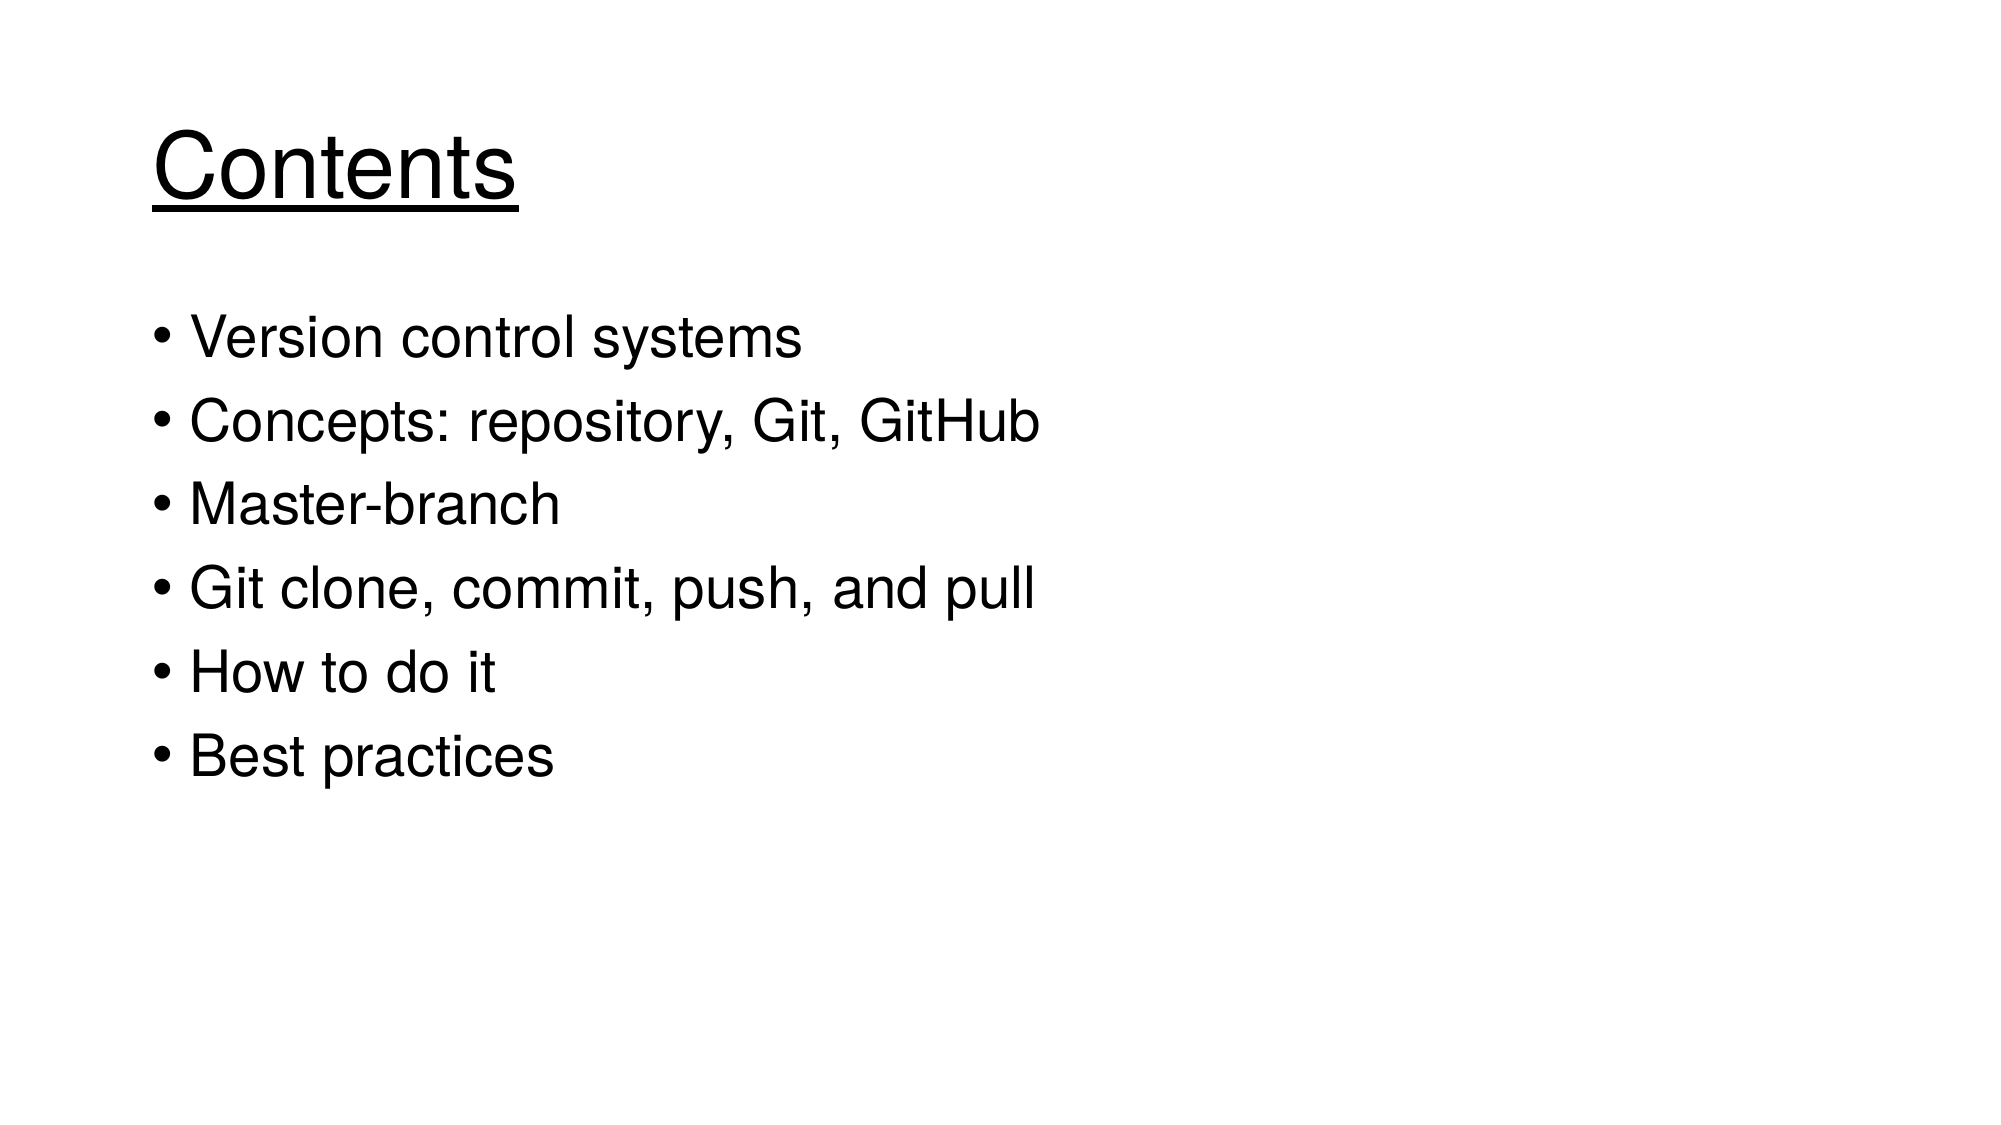

# Contents
Version control systems
Concepts: repository, Git, GitHub
Master-branch
Git clone, commit, push, and pull
How to do it
Best practices